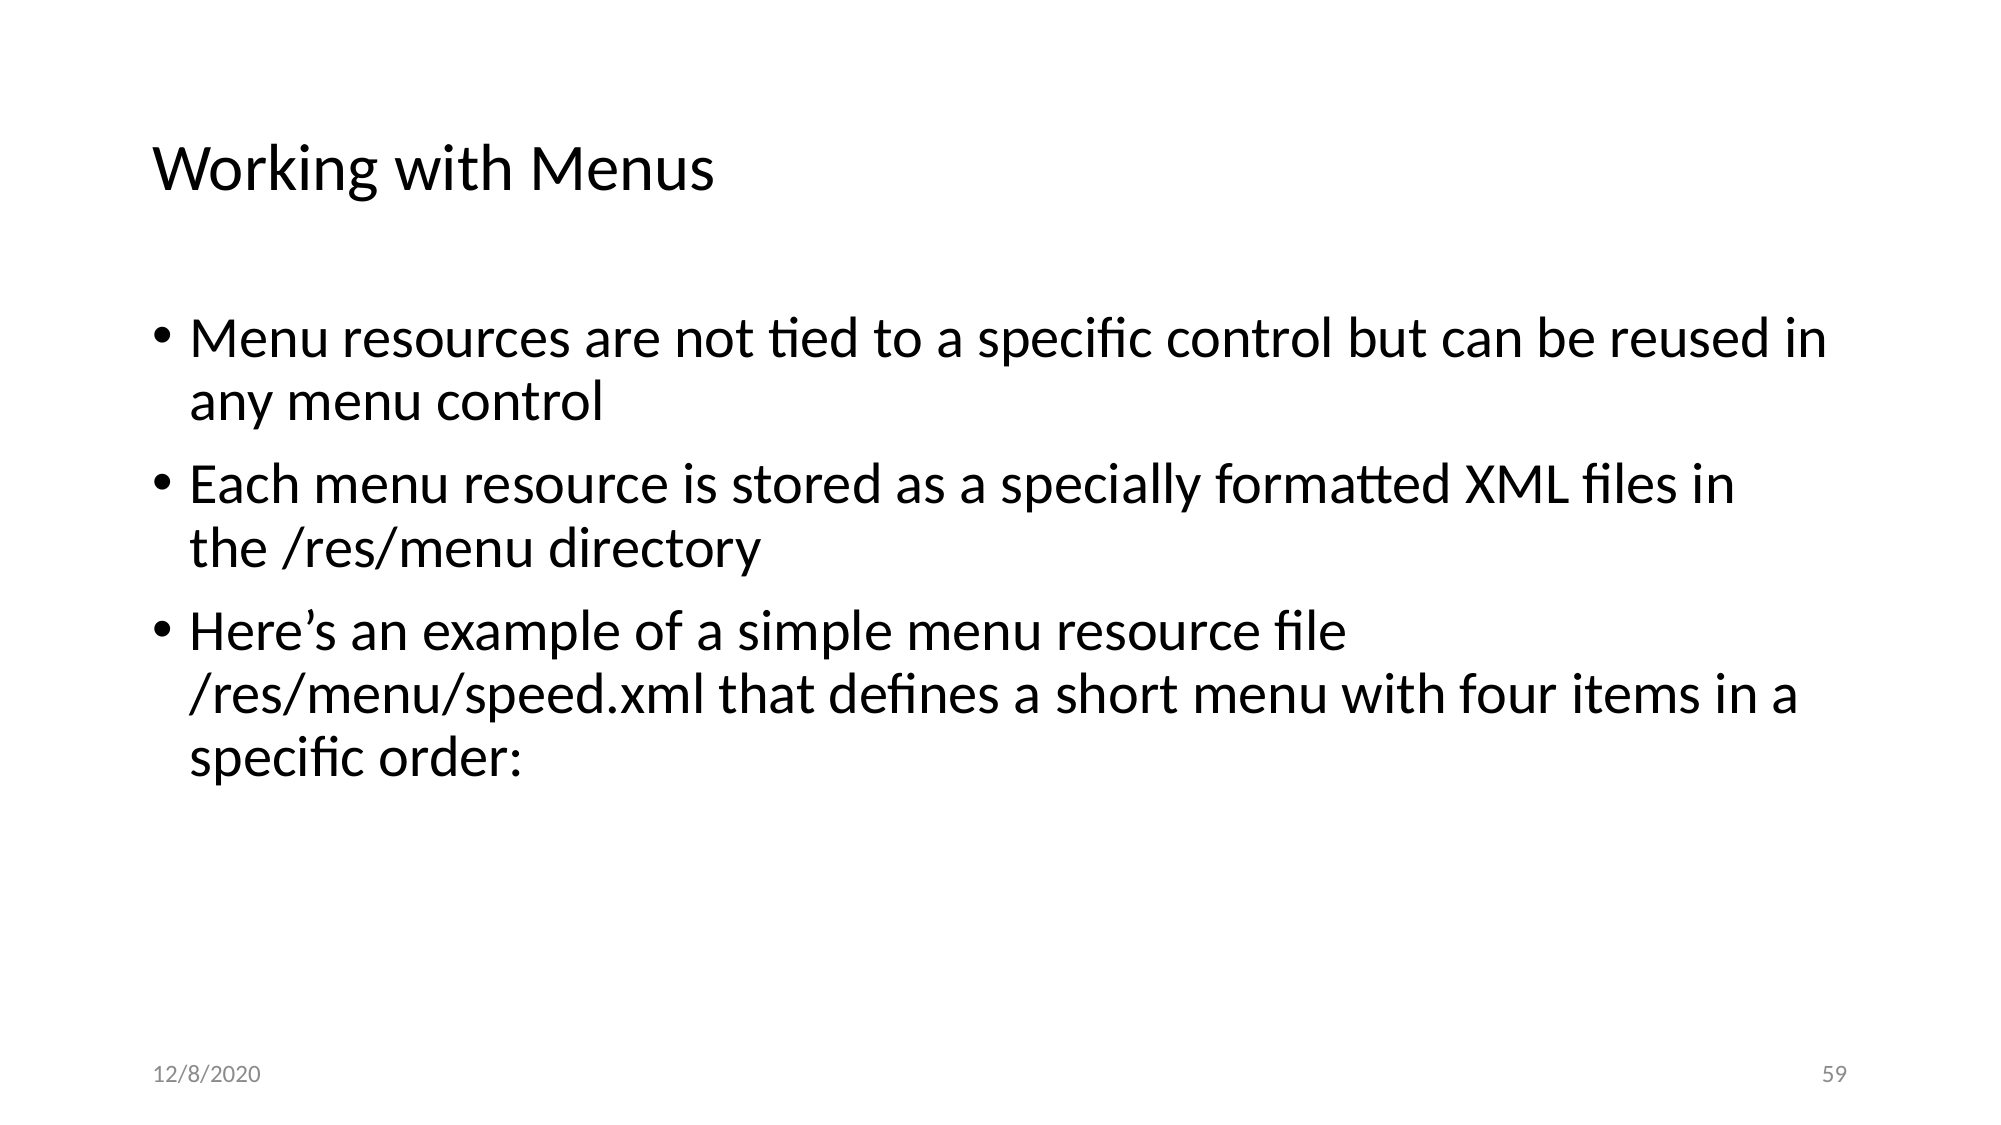

# Working with Menus
Menu resources are not tied to a specific control but can be reused in any menu control
Each menu resource is stored as a specially formatted XML files in the /res/menu directory
Here’s an example of a simple menu resource file /res/menu/speed.xml that defines a short menu with four items in a specific order:

12/8/2020
59